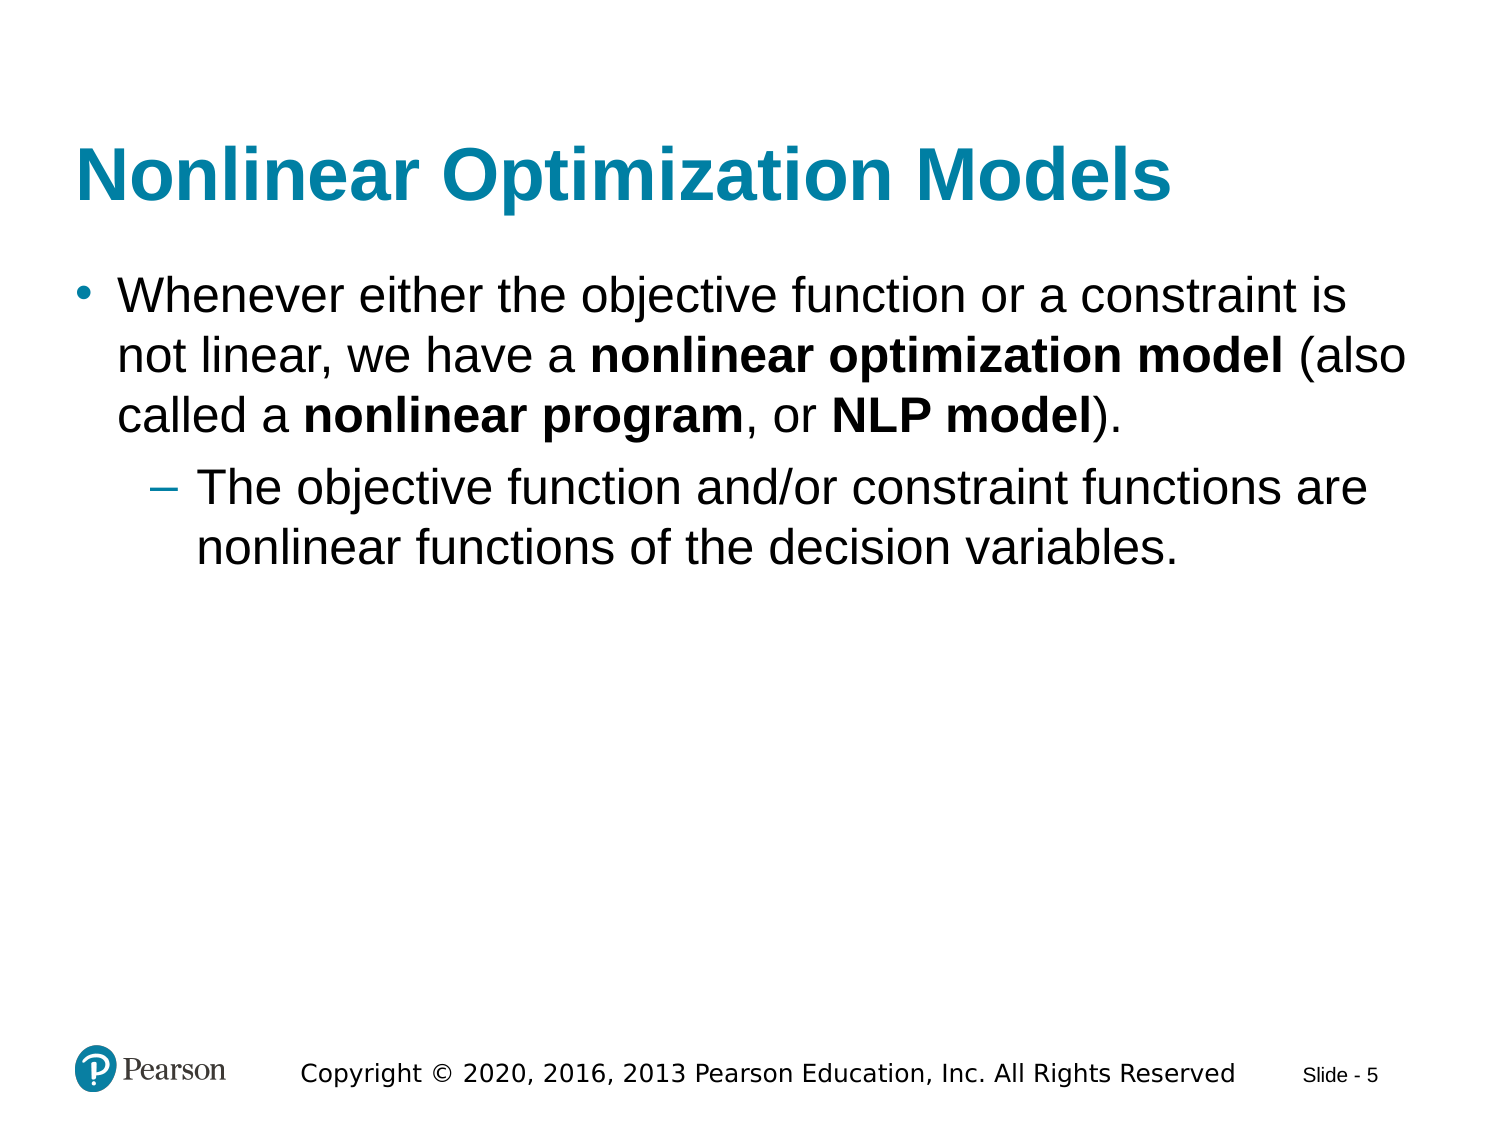

# Nonlinear Optimization Models
Whenever either the objective function or a constraint is not linear, we have a nonlinear optimization model (also called a nonlinear program, or N L P model).
The objective function and/or constraint functions are nonlinear functions of the decision variables.